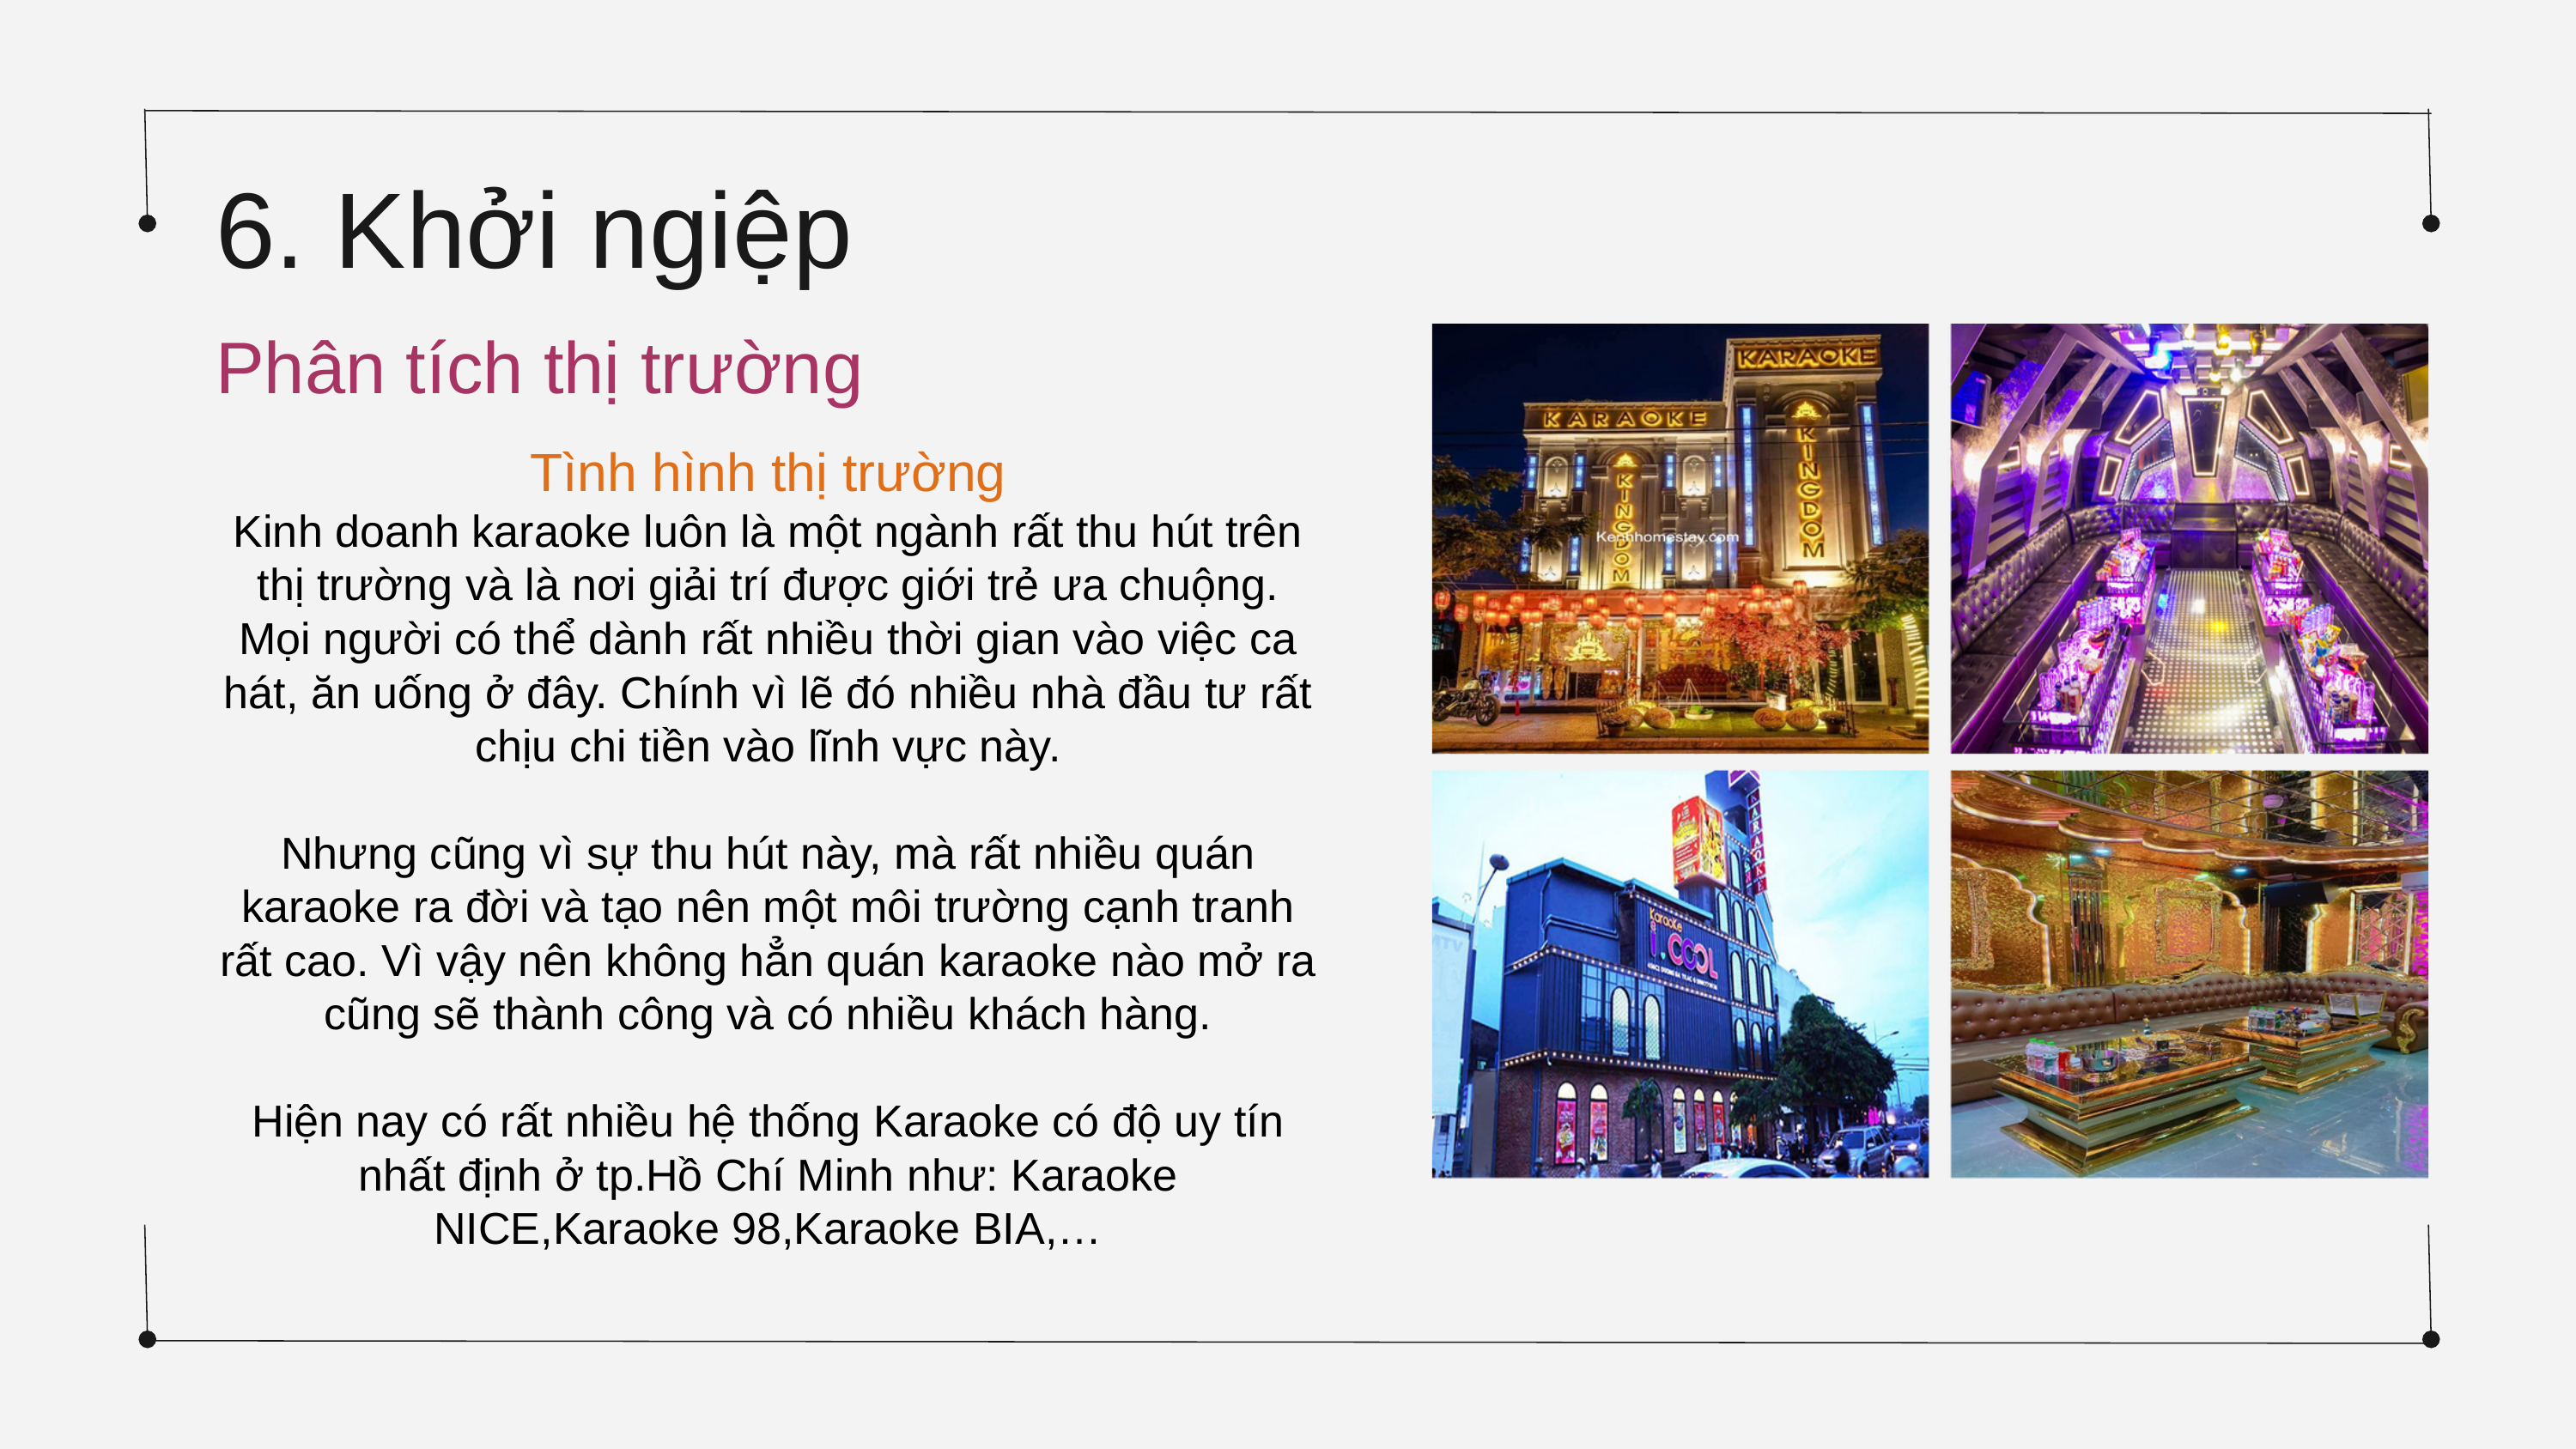

6. Khởi ngiệp

Phân tích thị trường

Tình hình thị trường
Kinh doanh karaoke luôn là một ngành rất thu hút trên thị trường và là nơi giải trí được giới trẻ ưa chuộng. Mọi người có thể dành rất nhiều thời gian vào việc ca hát, ăn uống ở đây. Chính vì lẽ đó nhiều nhà đầu tư rất chịu chi tiền vào lĩnh vực này.

Nhưng cũng vì sự thu hút này, mà rất nhiều quán karaoke ra đời và tạo nên một môi trường cạnh tranh rất cao. Vì vậy nên không hẳn quán karaoke nào mở ra cũng sẽ thành công và có nhiều khách hàng.

Hiện nay có rất nhiều hệ thống Karaoke có độ uy tín nhất định ở tp.Hồ Chí Minh như: Karaoke NICE,Karaoke 98,Karaoke BIA,…